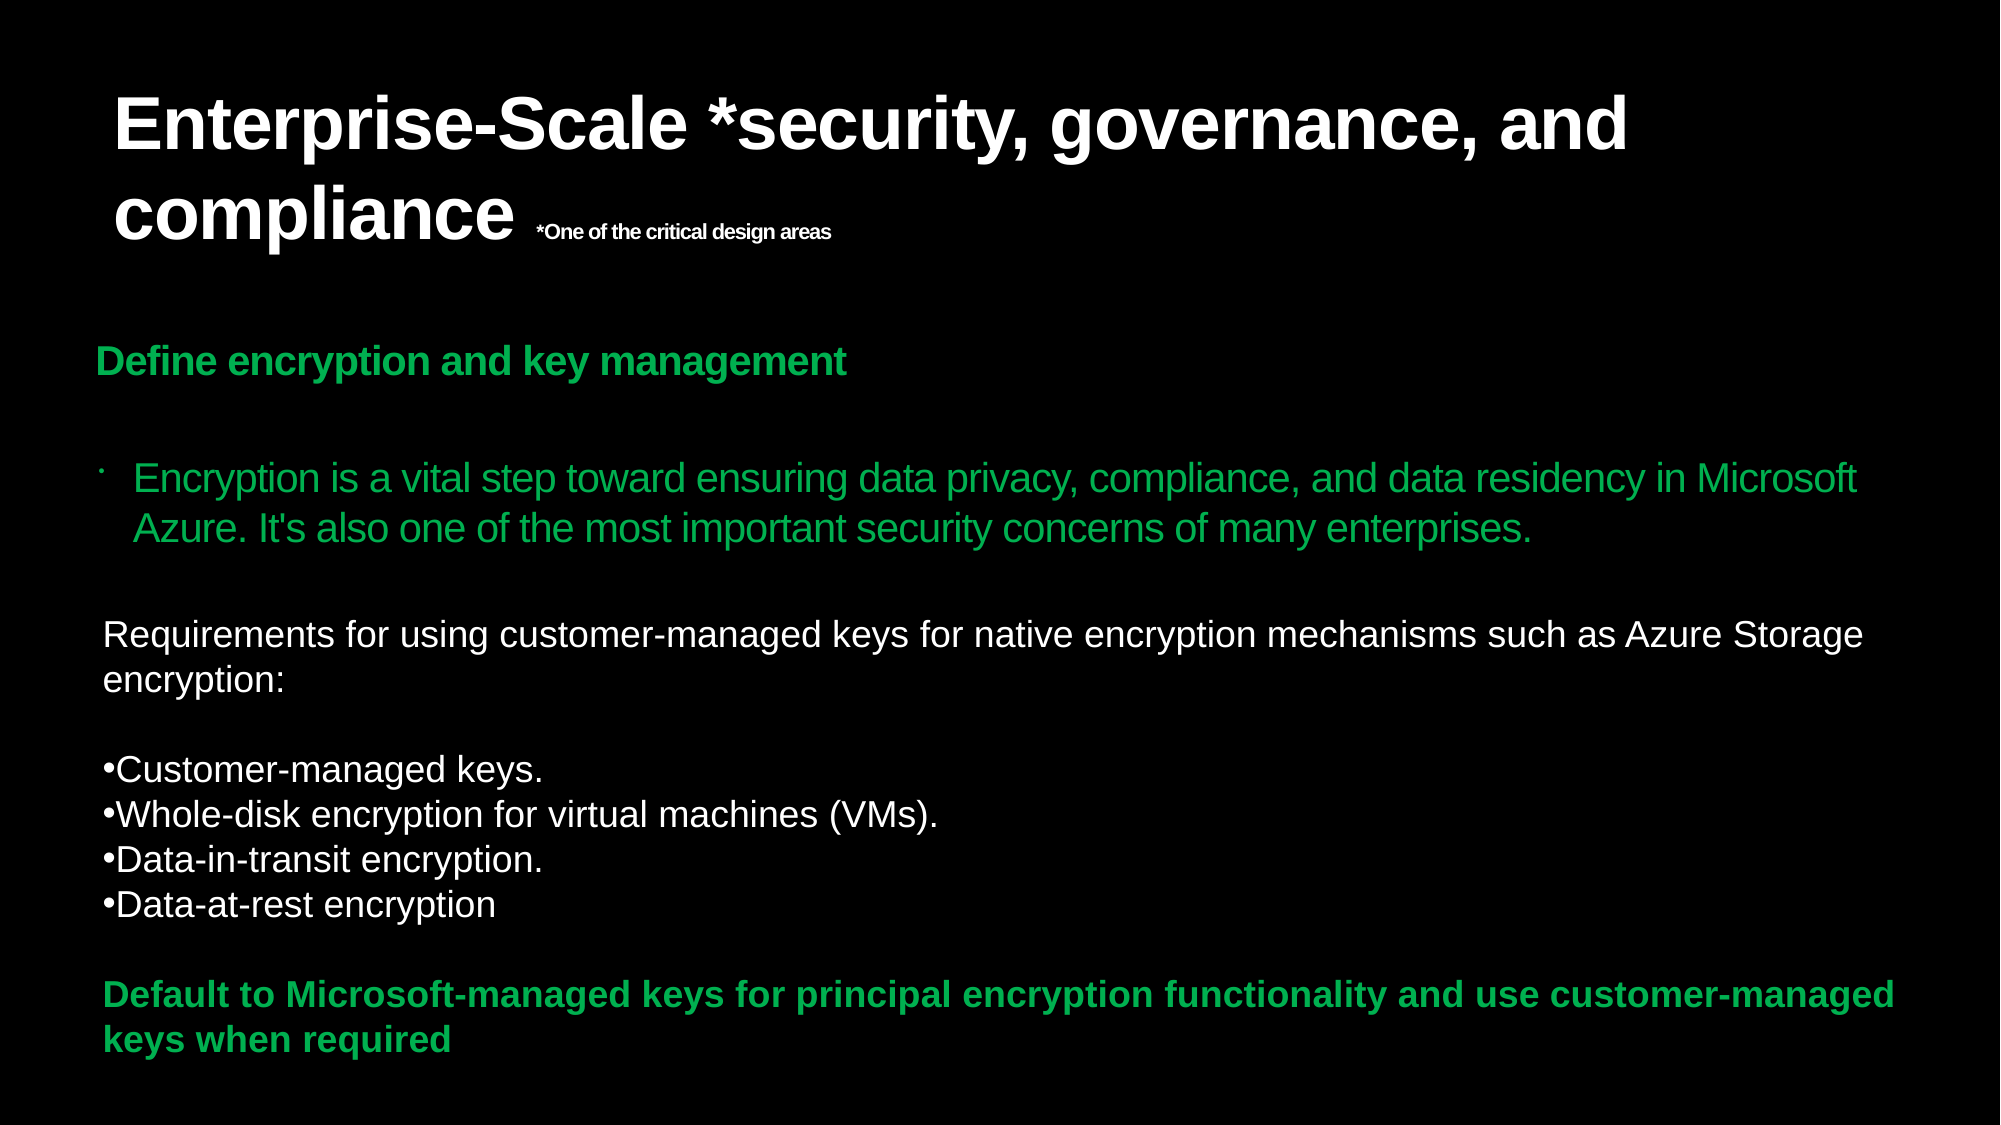

Enterprise-Scale *security, governance, and compliance *One of the critical design areas
Define encryption and key management

Encryption is a vital step toward ensuring data privacy, compliance, and data residency in Microsoft Azure. It's also one of the most important security concerns of many enterprises.
Requirements for using customer-managed keys for native encryption mechanisms such as Azure Storage encryption:

Customer-managed keys.
Whole-disk encryption for virtual machines (VMs).
Data-in-transit encryption.
Data-at-rest encryption

Default to Microsoft-managed keys for principal encryption functionality and use customer-managed keys when required